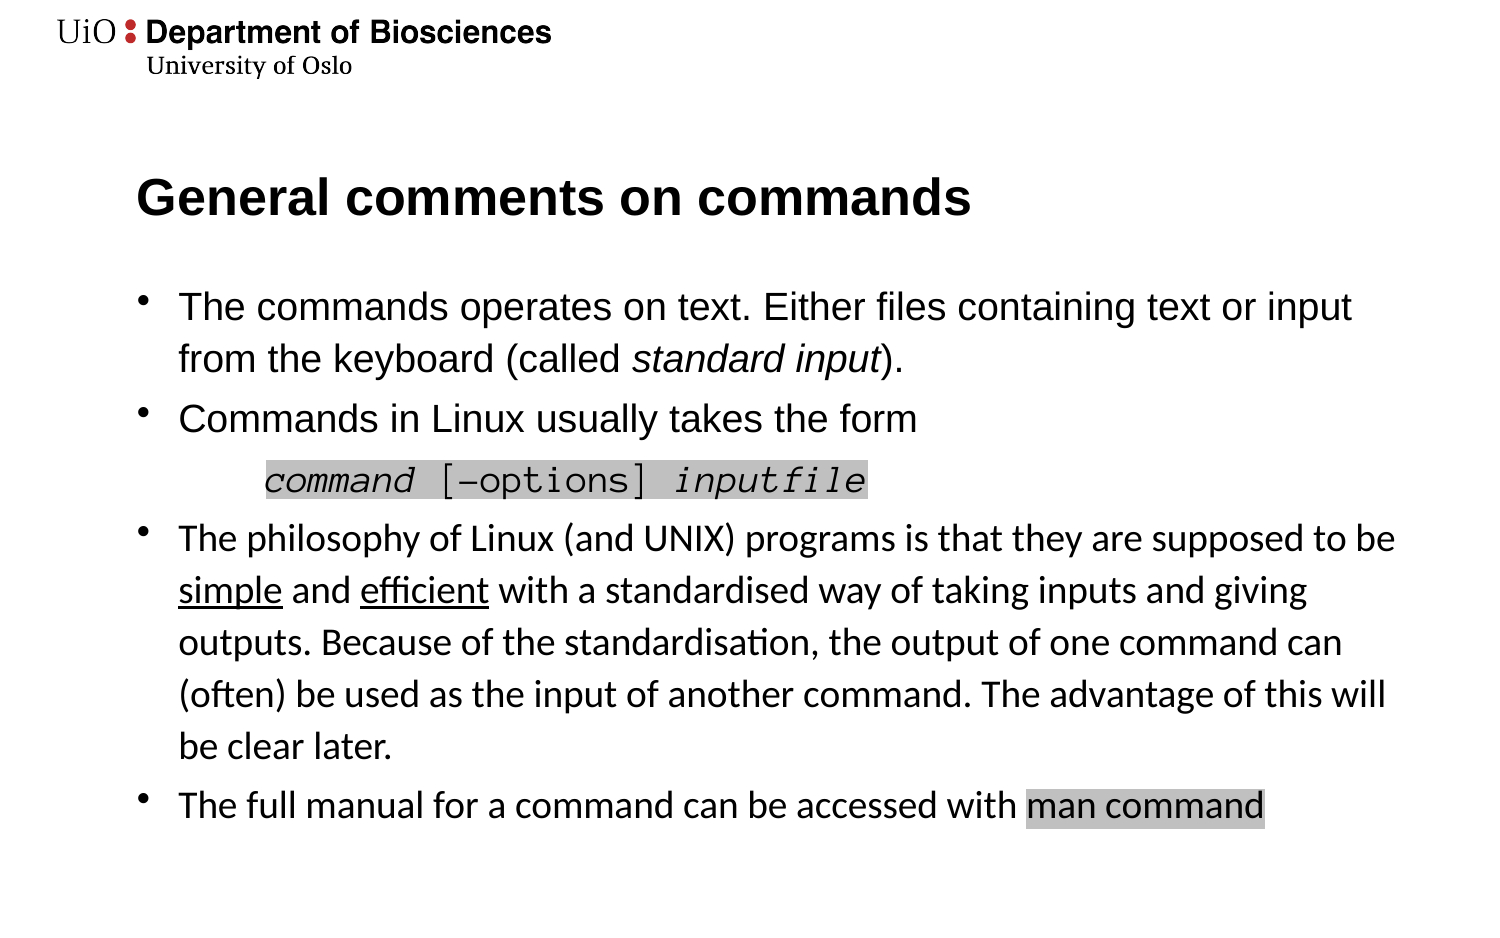

# General comments on commands
The commands operates on text. Either files containing text or input from the keyboard (called standard input).
Commands in Linux usually takes the form
	command [-options] inputfile
The philosophy of Linux (and UNIX) programs is that they are supposed to be simple and efficient with a standardised way of taking inputs and giving outputs. Because of the standardisation, the output of one command can (often) be used as the input of another command. The advantage of this will be clear later.
The full manual for a command can be accessed with man command